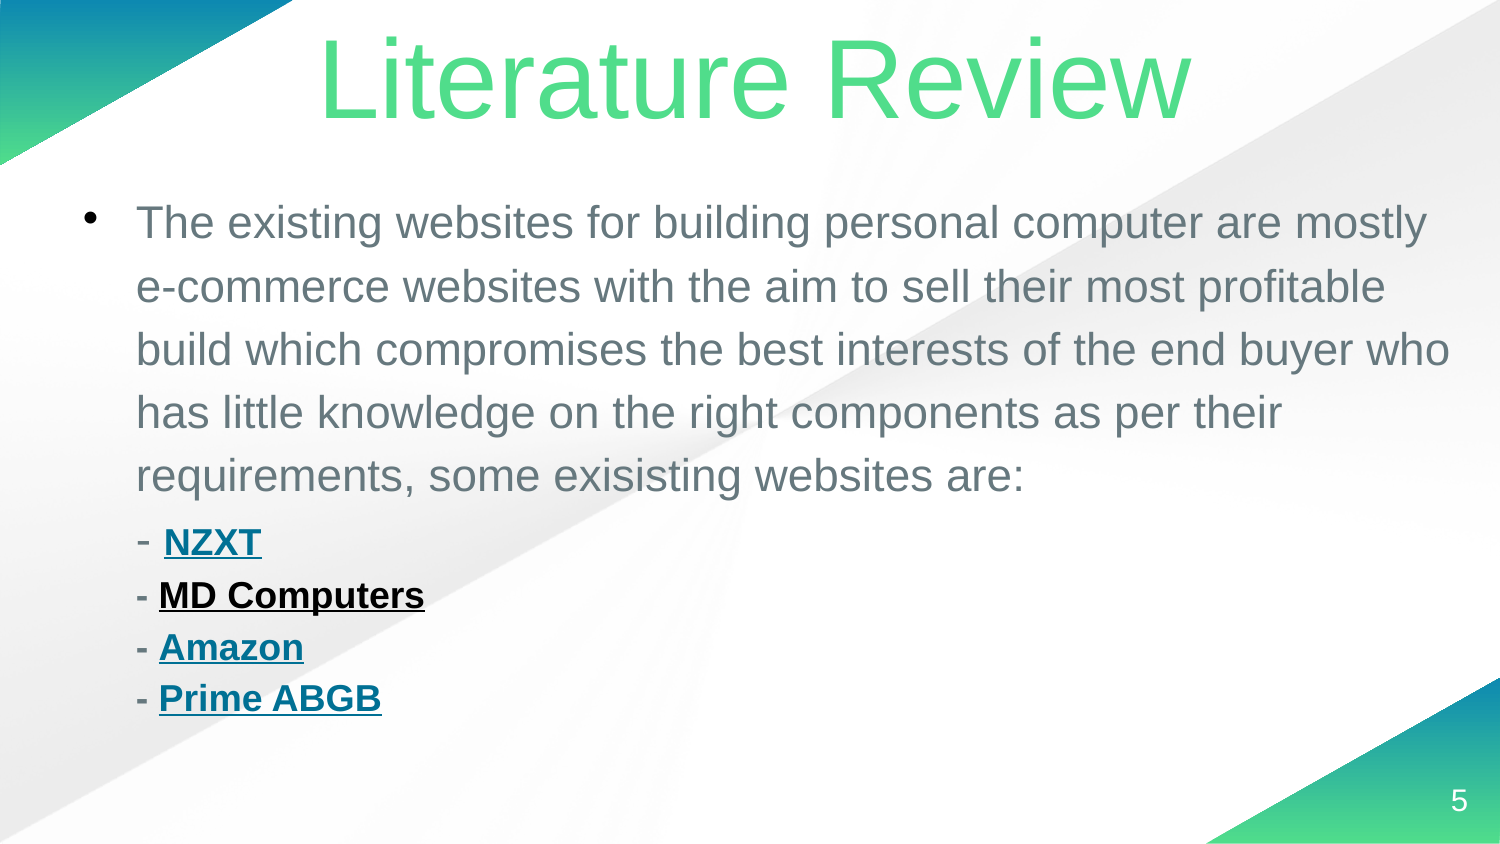

Literature Review
The existing websites for building personal computer are mostly e-commerce websites with the aim to sell their most profitable build which compromises the best interests of the end buyer who has little knowledge on the right components as per their requirements, some exisisting websites are:
- NZXT
- MD Computers
- Amazon
- Prime ABGB
5